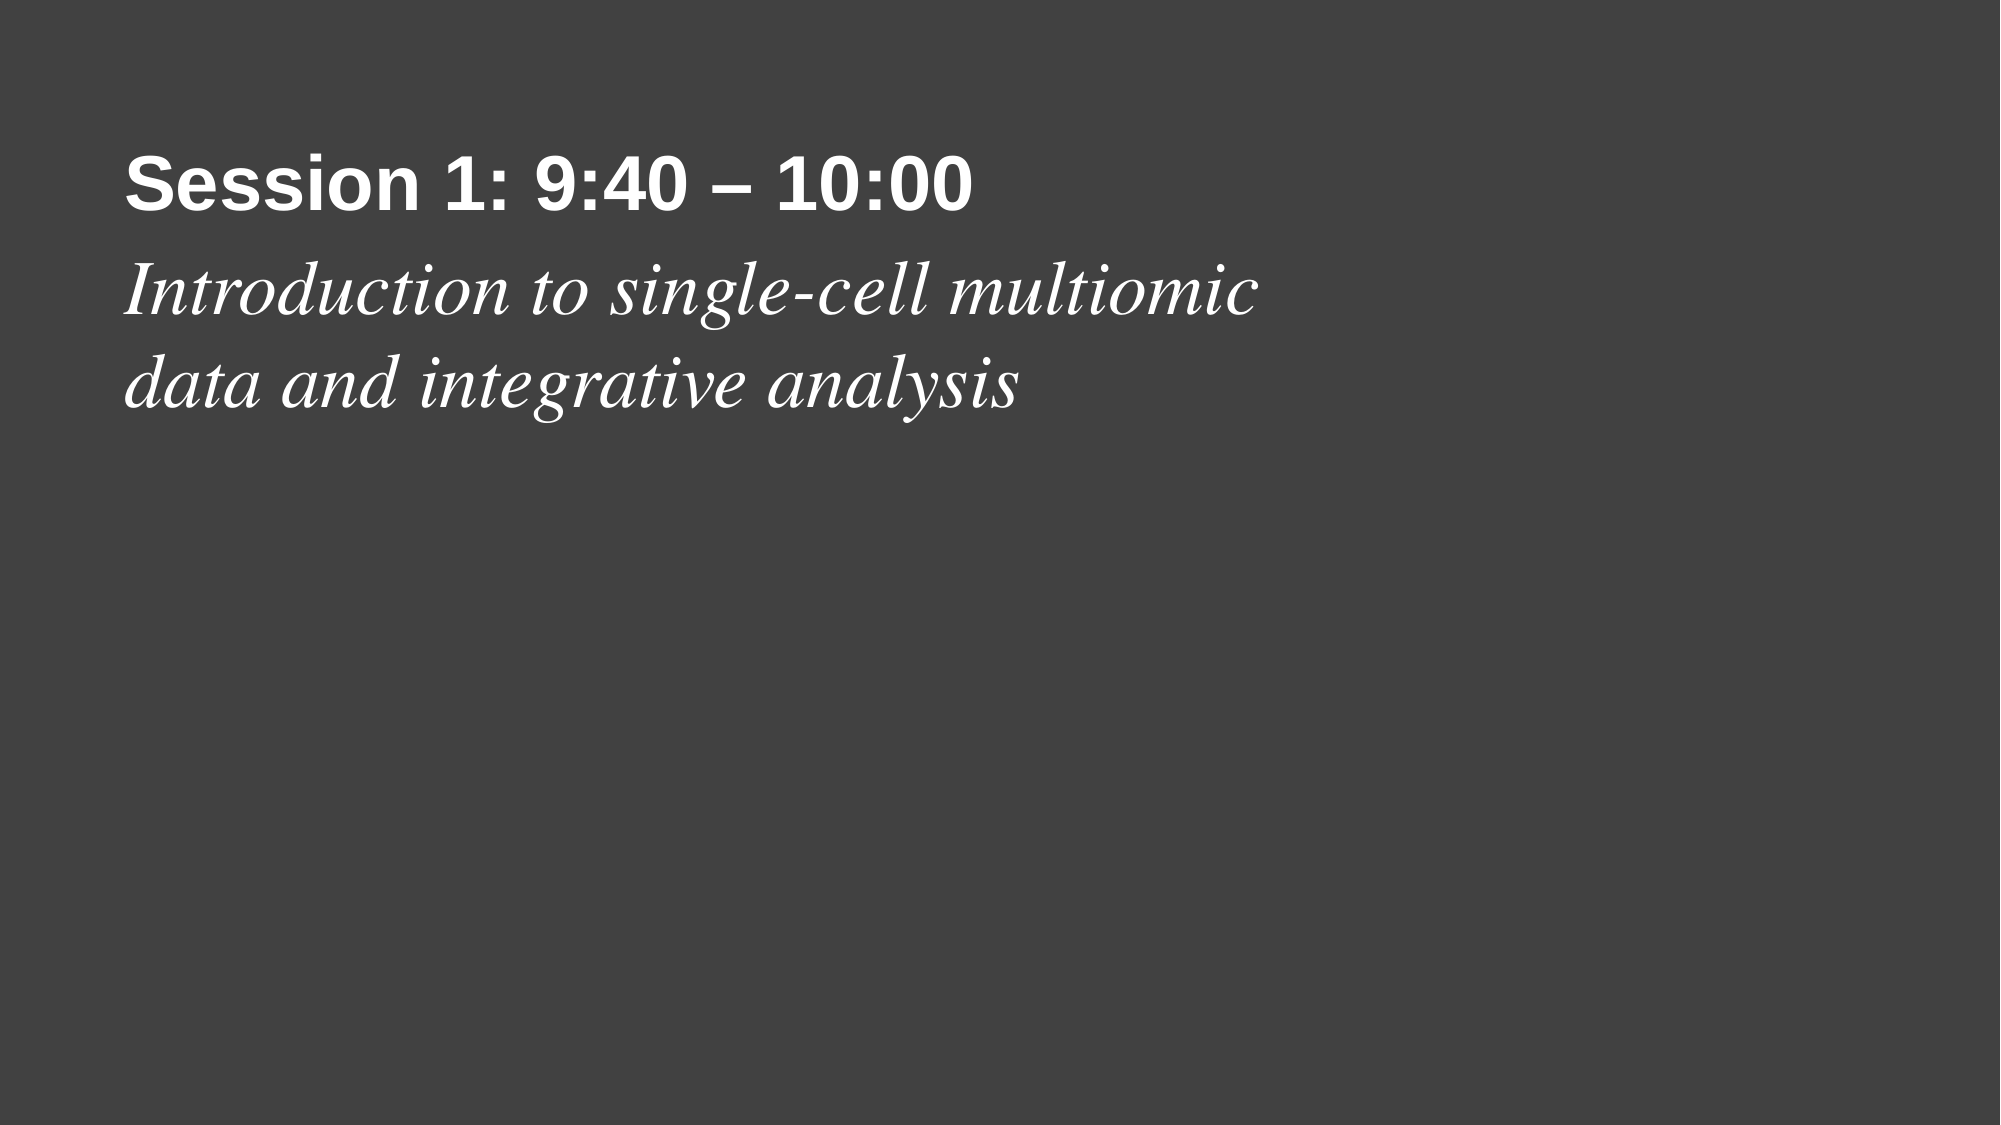

Session 1: 9:40 – 10:00

Introduction to single-cell multiomic data and integrative analysis